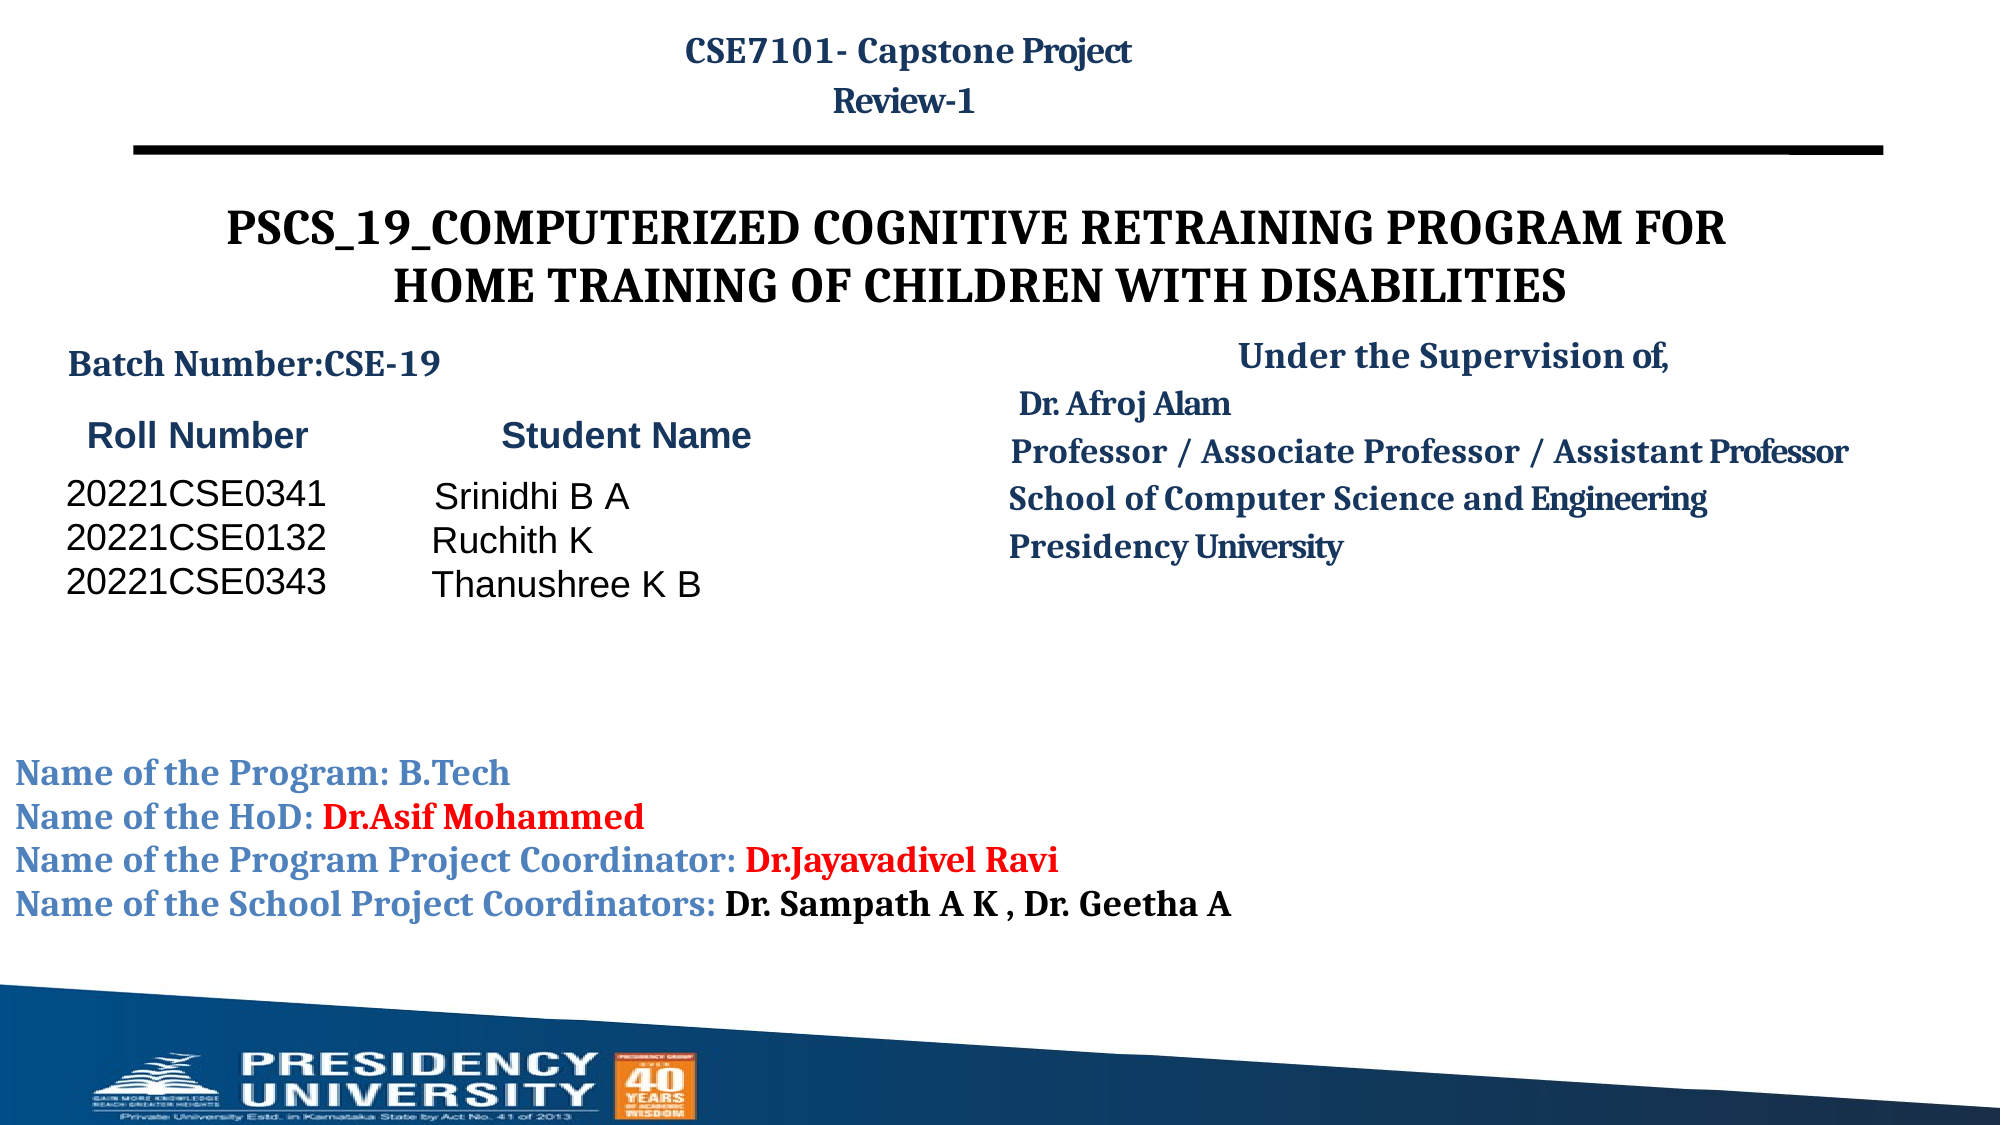

# CSE7101- Capstone Project Review-1
PSCS_19_COMPUTERIZED COGNITIVE RETRAINING PROGRAM FOR HOME TRAINING OF CHILDREN WITH DISABILITIES
Under the Supervision of,
Dr. Afroj Alam
Professor / Associate Professor / Assistant Professor School of Computer Science and Engineering Presidency University
Batch Number:CSE-19
Roll Number
Student Name
20221CSE0341
20221CSE0132
20221CSE0343
Srinidhi B A Ruchith K Thanushree K B
Name of the Program: B.Tech
Name of the HoD: Dr.Asif Mohammed
Name of the Program Project Coordinator: Dr.Jayavadivel Ravi
Name of the School Project Coordinators: Dr. Sampath A K , Dr. Geetha A